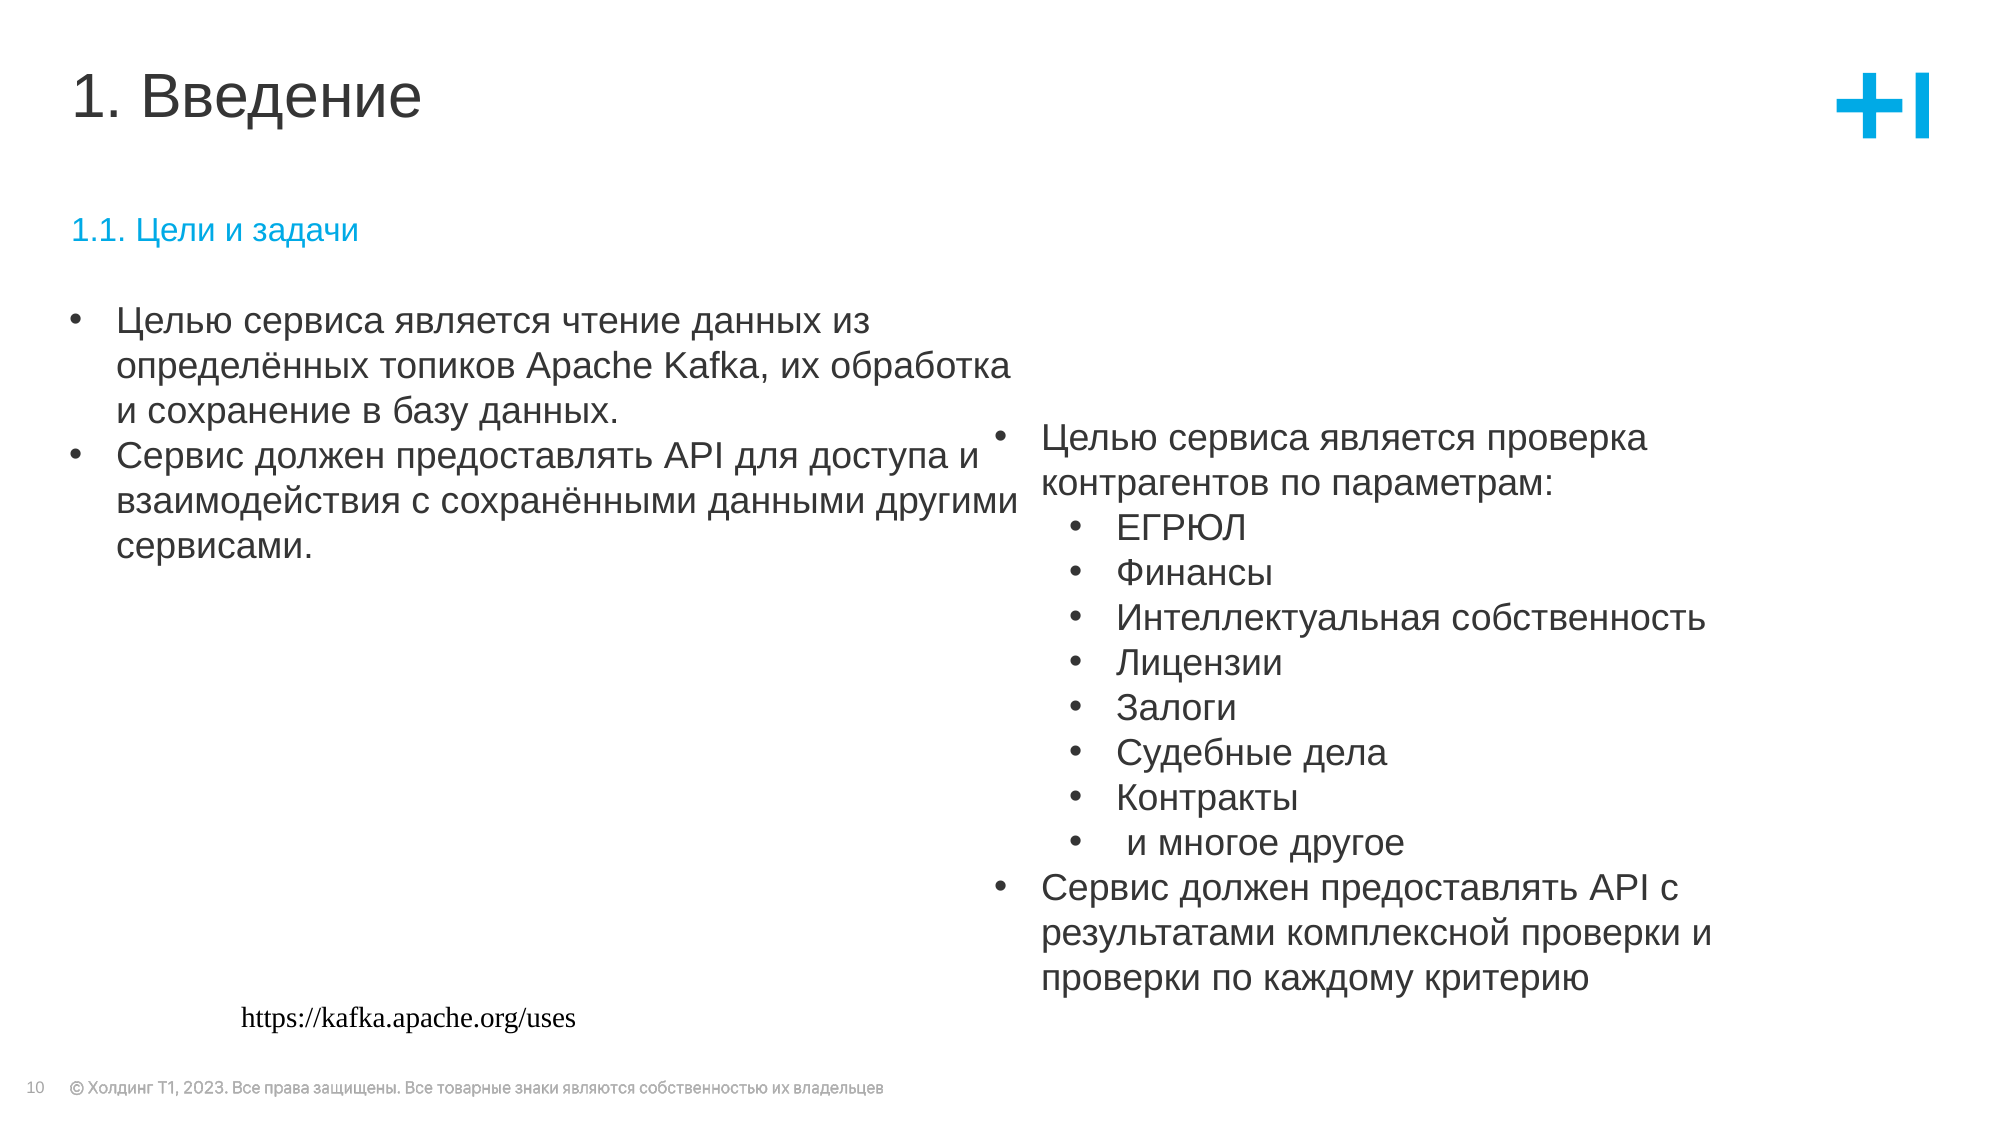

# 1. Введение
1.1. Цели и задачи
Целью сервиса является чтение данных из определённых топиков Apache Kafka, их обработка и сохранение в базу данных.
Сервис должен предоставлять API для доступа и взаимодействия с сохранёнными данными другими сервисами.
Целью сервиса является проверка контрагентов по параметрам:
ЕГРЮЛ
Финансы
Интеллектуальная собственность
Лицензии
Залоги
Судебные дела
Контракты
 и многое другое
Сервис должен предоставлять API с результатами комплексной проверки и проверки по каждому критерию
https://kafka.apache.org/uses